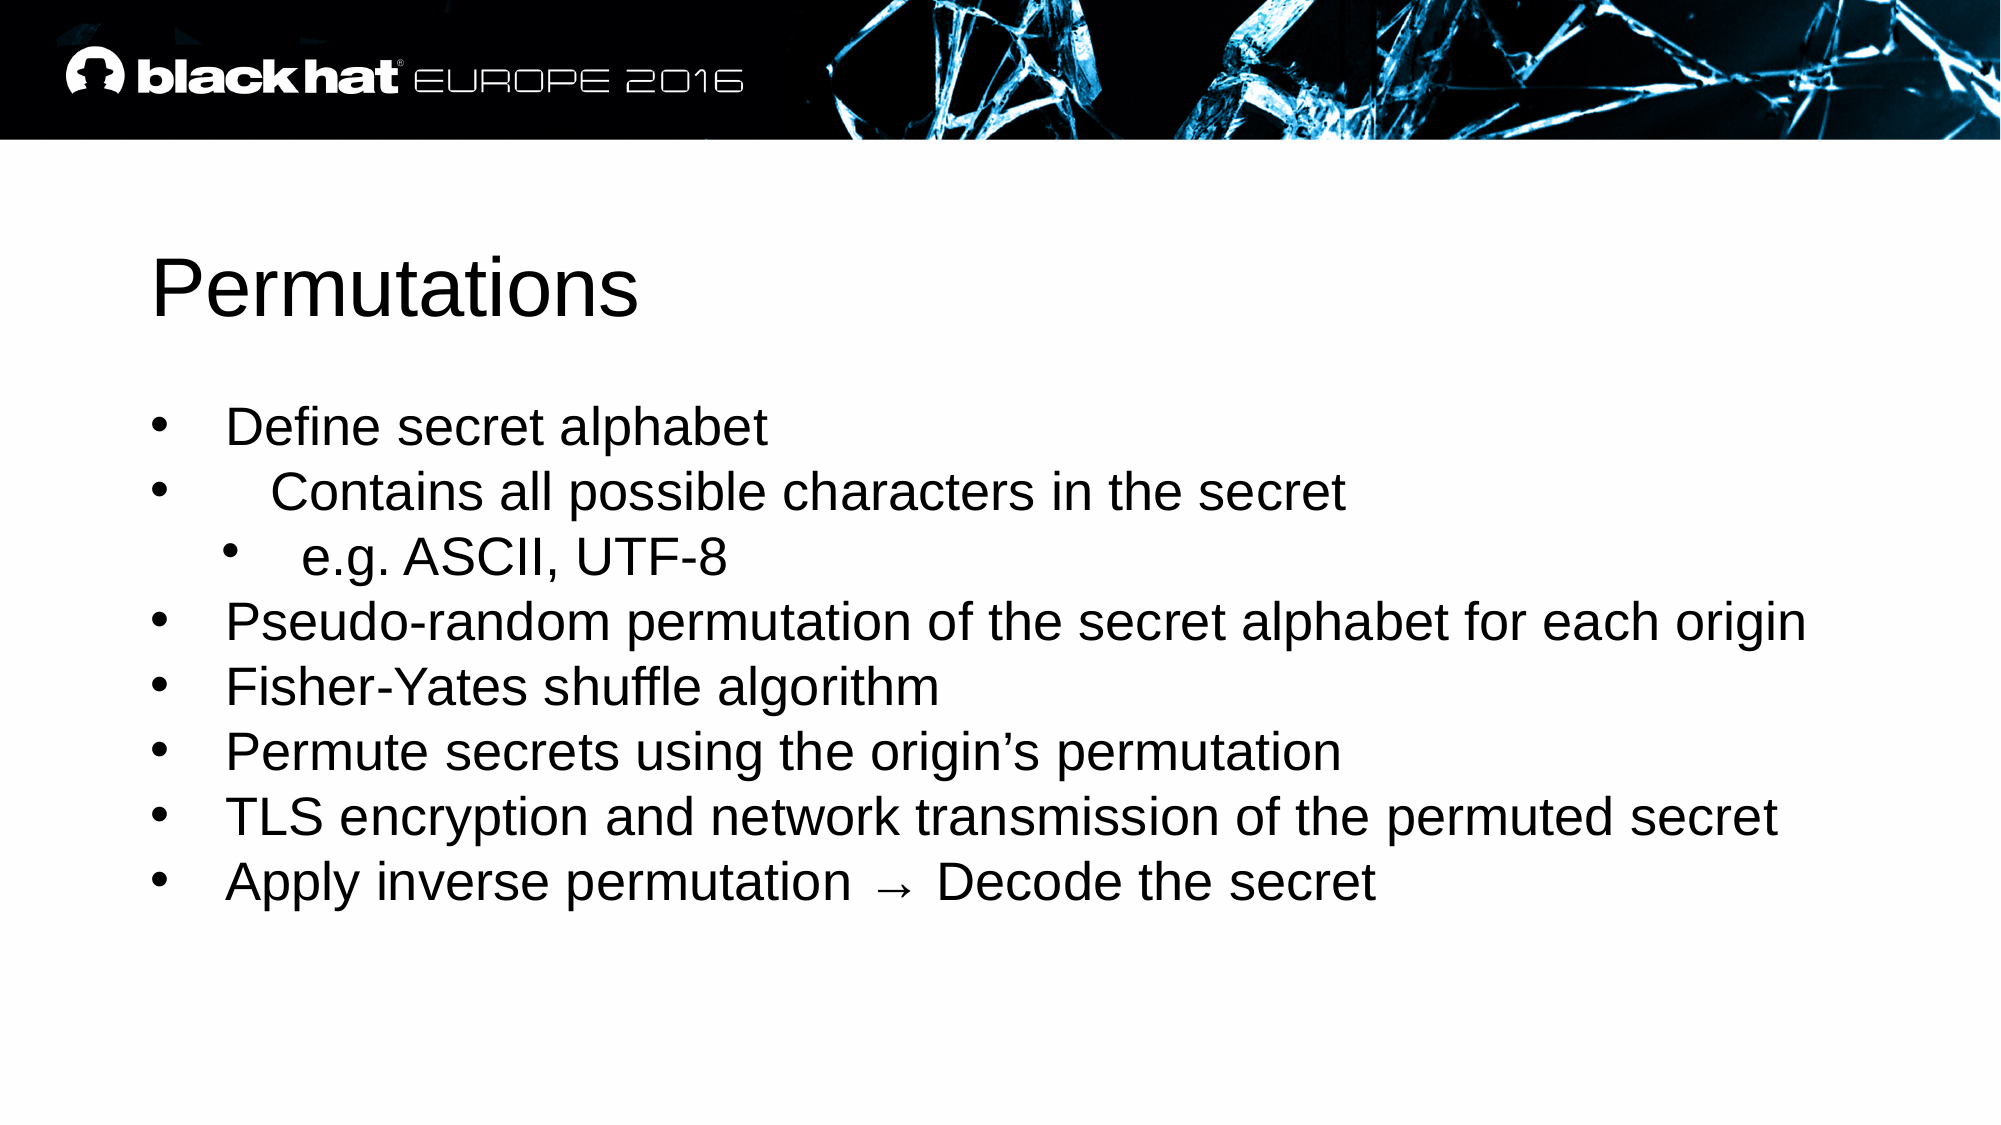

Permutations
Define secret alphabet
   Contains all possible characters in the secret
   e.g. ASCII, UTF-8
Pseudo-random permutation of the secret alphabet for each origin
Fisher-Yates shuffle algorithm
Permute secrets using the origin’s permutation
TLS encryption and network transmission of the permuted secret
Apply inverse permutation → Decode the secret